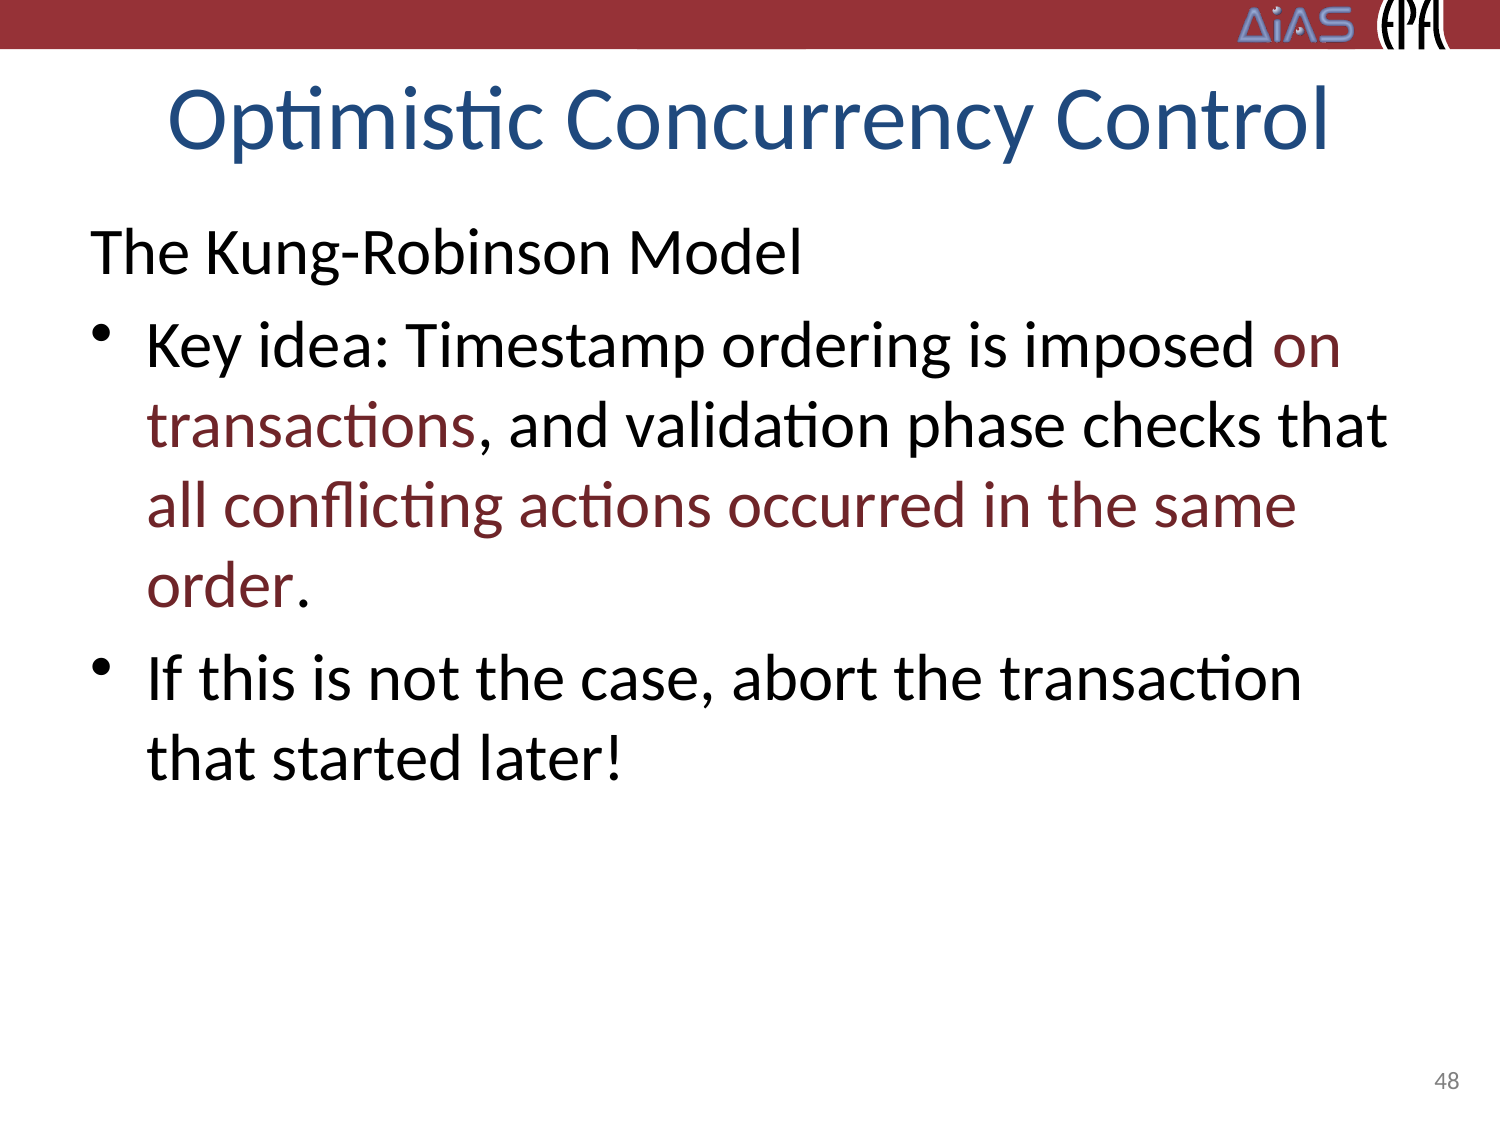

# Optimistic Concurrency Control
The Kung-Robinson Model
Key idea: Timestamp ordering is imposed on transactions, and validation phase checks that all conflicting actions occurred in the same order.
If this is not the case, abort the transaction that started later!

48